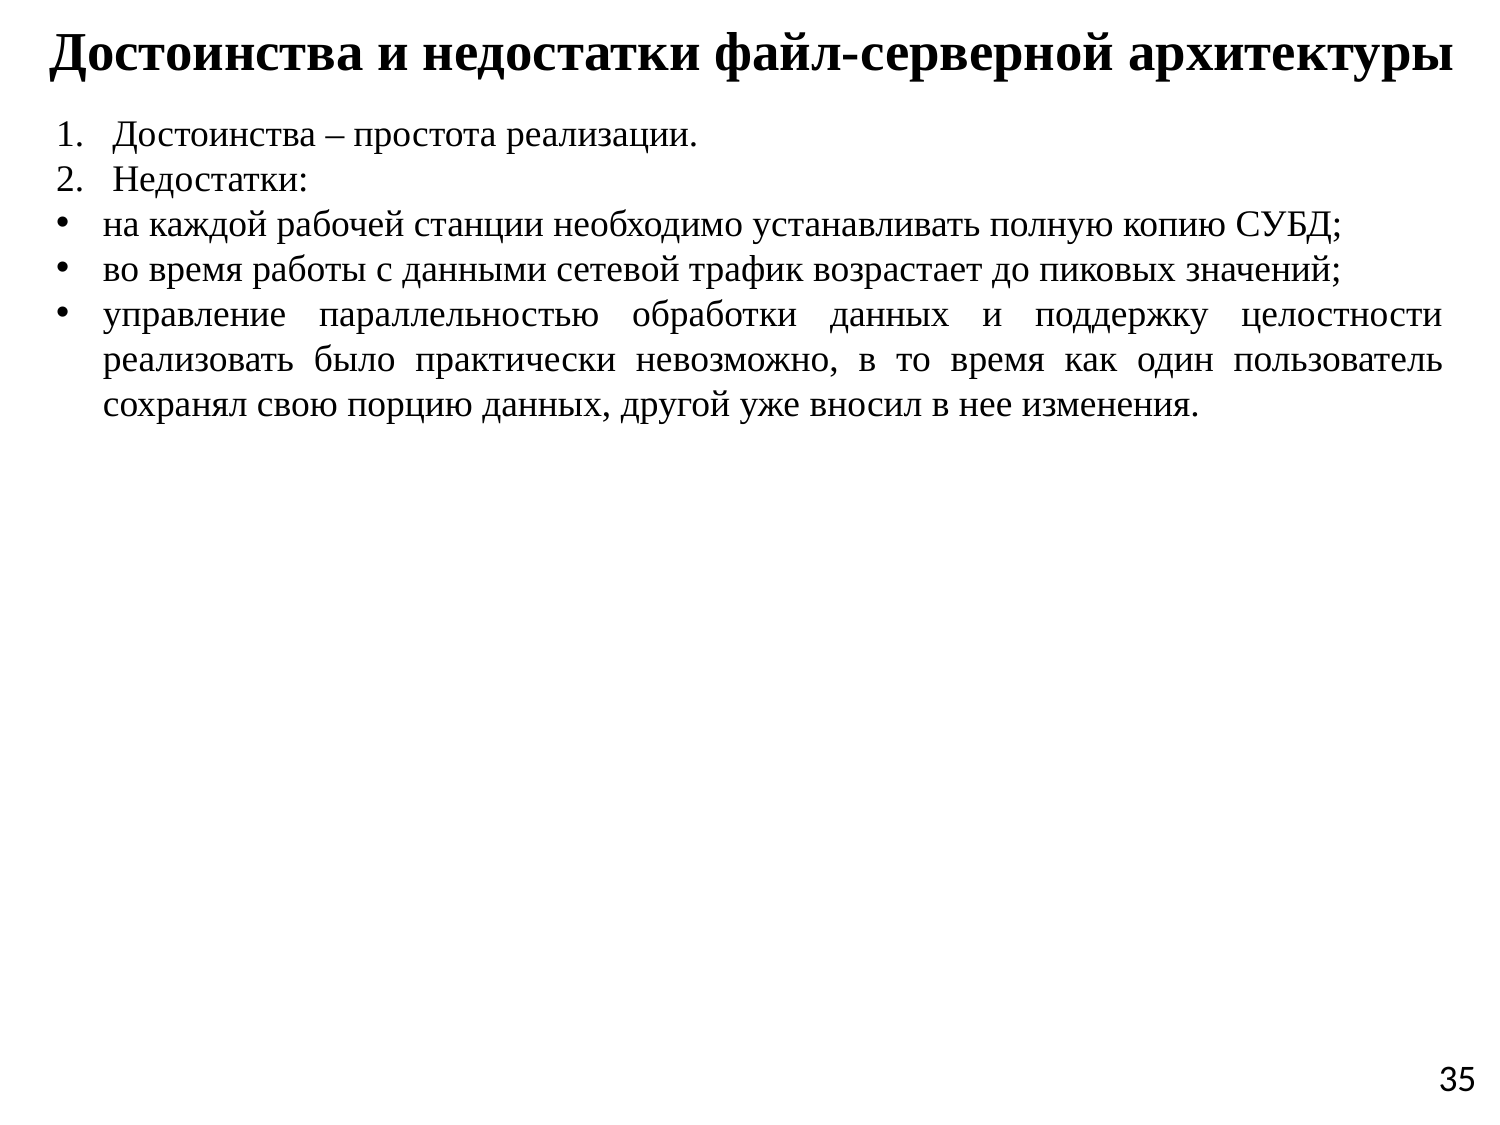

# Достоинства и недостатки файл-серверной архитектуры
Достоинства – простота реализации.
Недостатки:
на каждой рабочей станции необходимо устанавливать полную копию СУБД;
во время работы с данными сетевой трафик возрастает до пиковых значений;
управление параллельностью обработки данных и поддержку целостности реализовать было практически невозможно, в то время как один пользователь сохранял свою порцию данных, другой уже вносил в нее изменения.
35